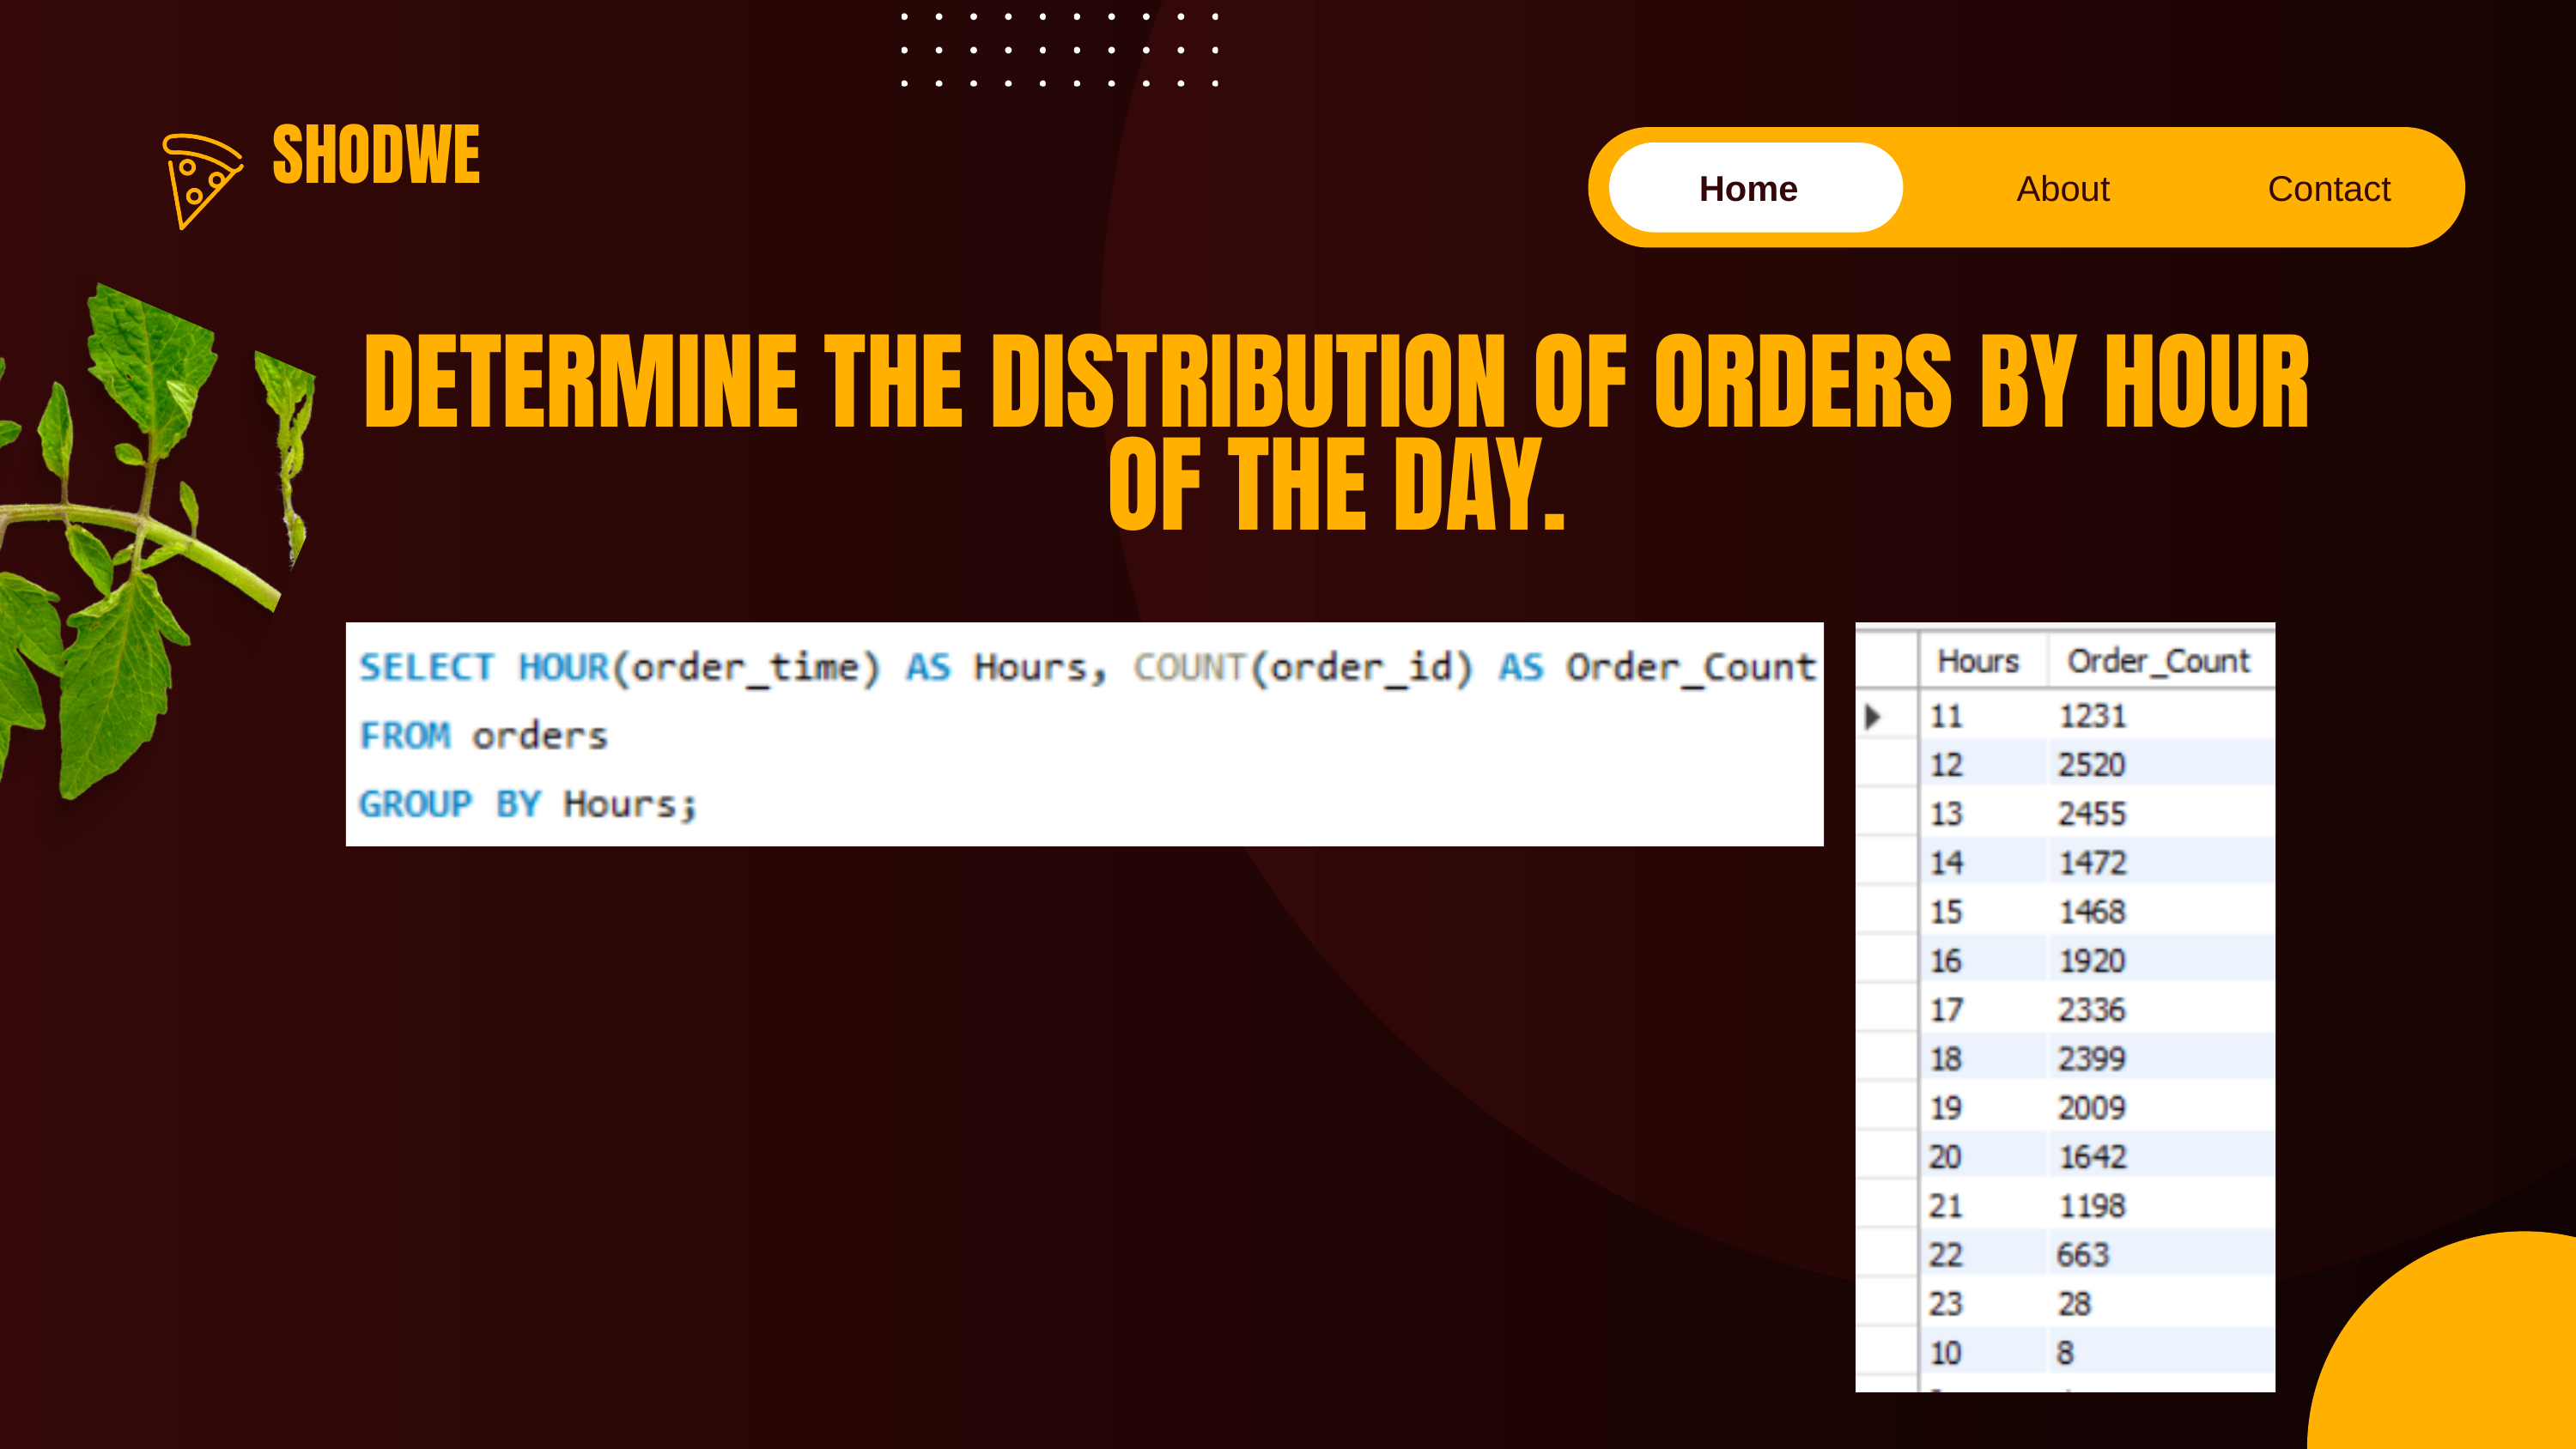

SHODWE

Home
About
Contact

DETERMINE THE DISTRIBUTION OF ORDERS BY HOUR OF THE DAY.